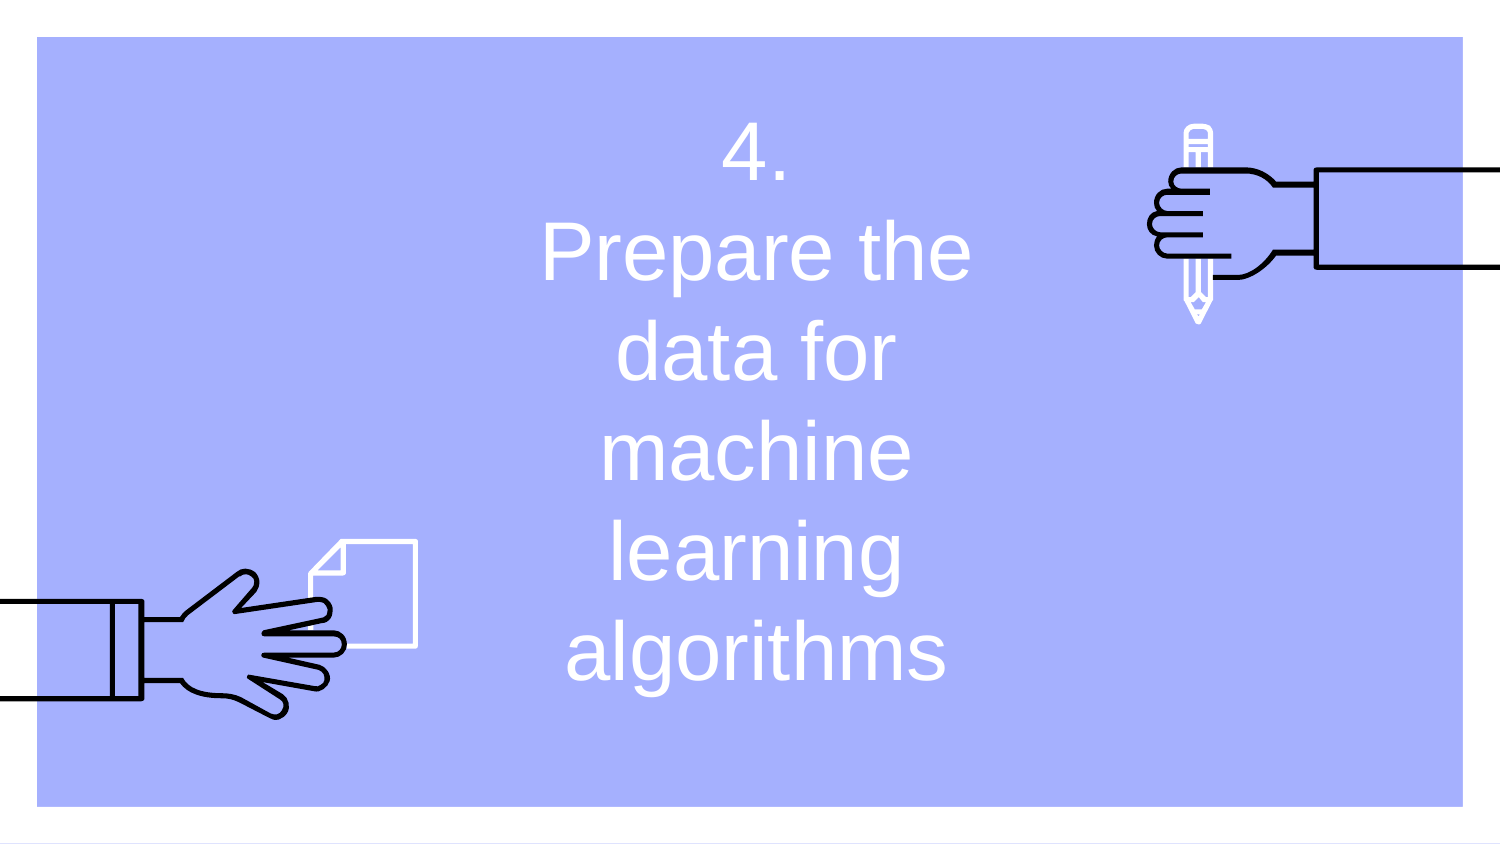

# 4. Prepare the data for machine learning algorithms